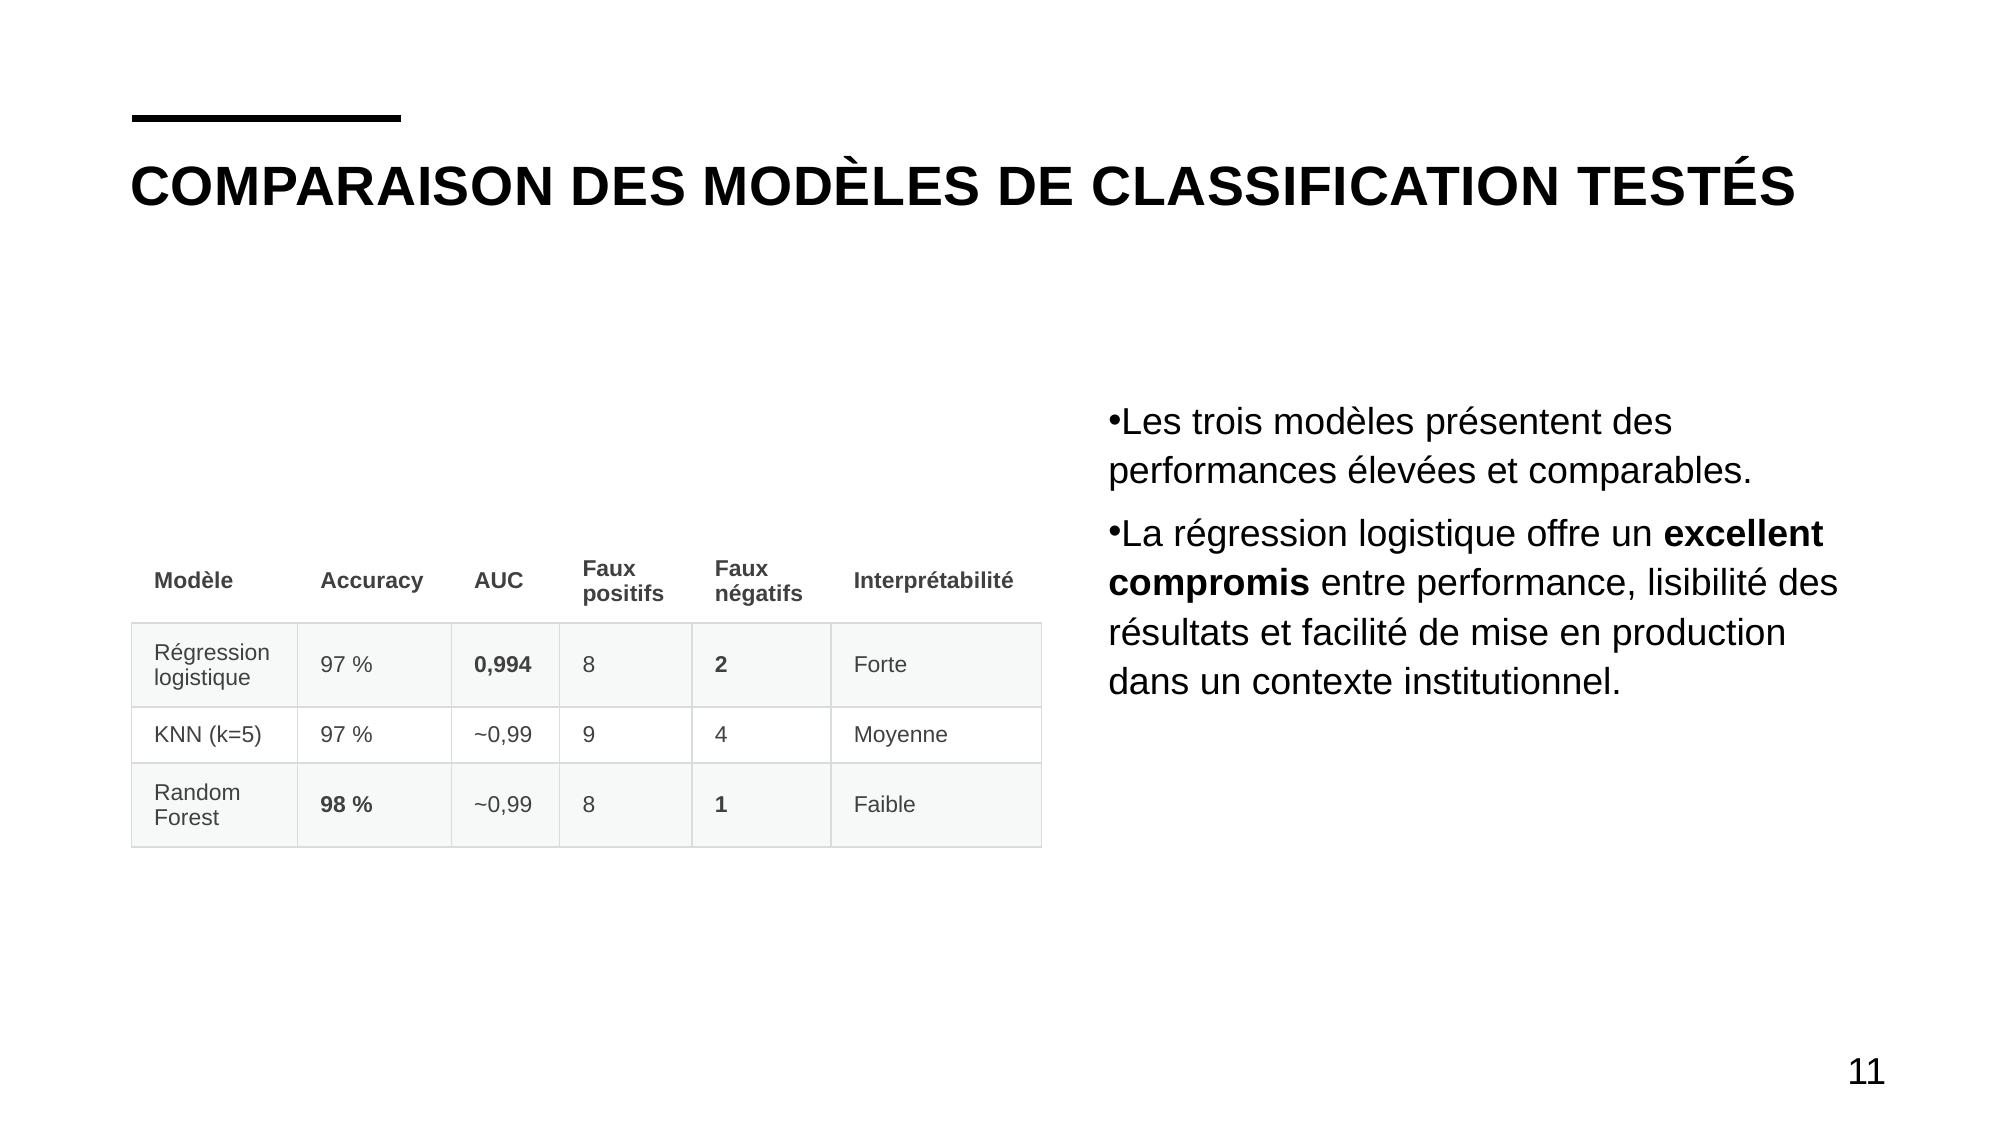

# Comparaison des modèles de classification testés
Les trois modèles présentent des performances élevées et comparables.
La régression logistique offre un excellent compromis entre performance, lisibilité des résultats et facilité de mise en production dans un contexte institutionnel.

| Modèle | Accuracy | AUC | Faux positifs | Faux négatifs | Interprétabilité |
| --- | --- | --- | --- | --- | --- |
| Régression logistique | 97 % | 0,994 | 8 | 2 | Forte |
| KNN (k=5) | 97 % | ~0,99 | 9 | 4 | Moyenne |
| Random Forest | 98 % | ~0,99 | 8 | 1 | Faible |
11